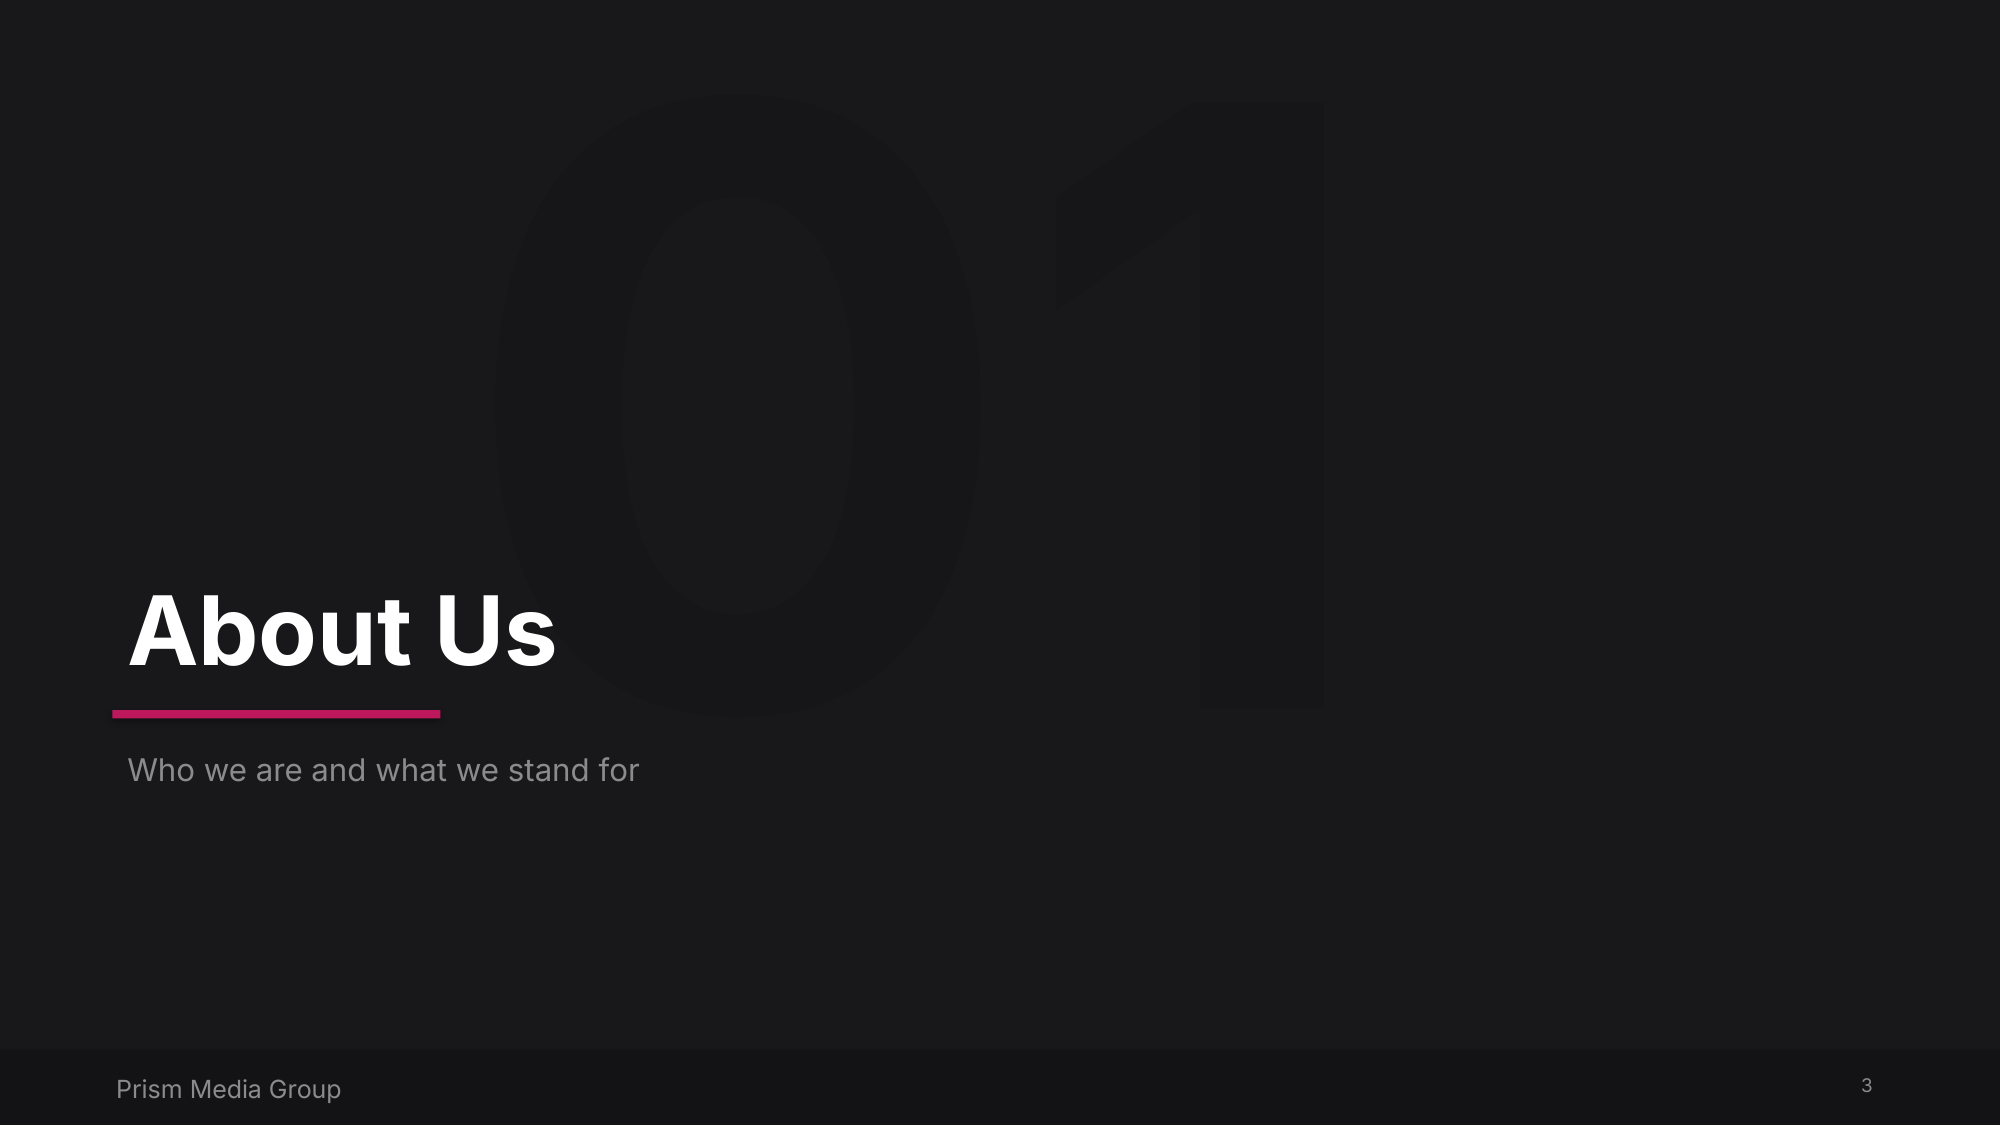

01
About Us

Who we are and what we stand for

Prism Media Group
3